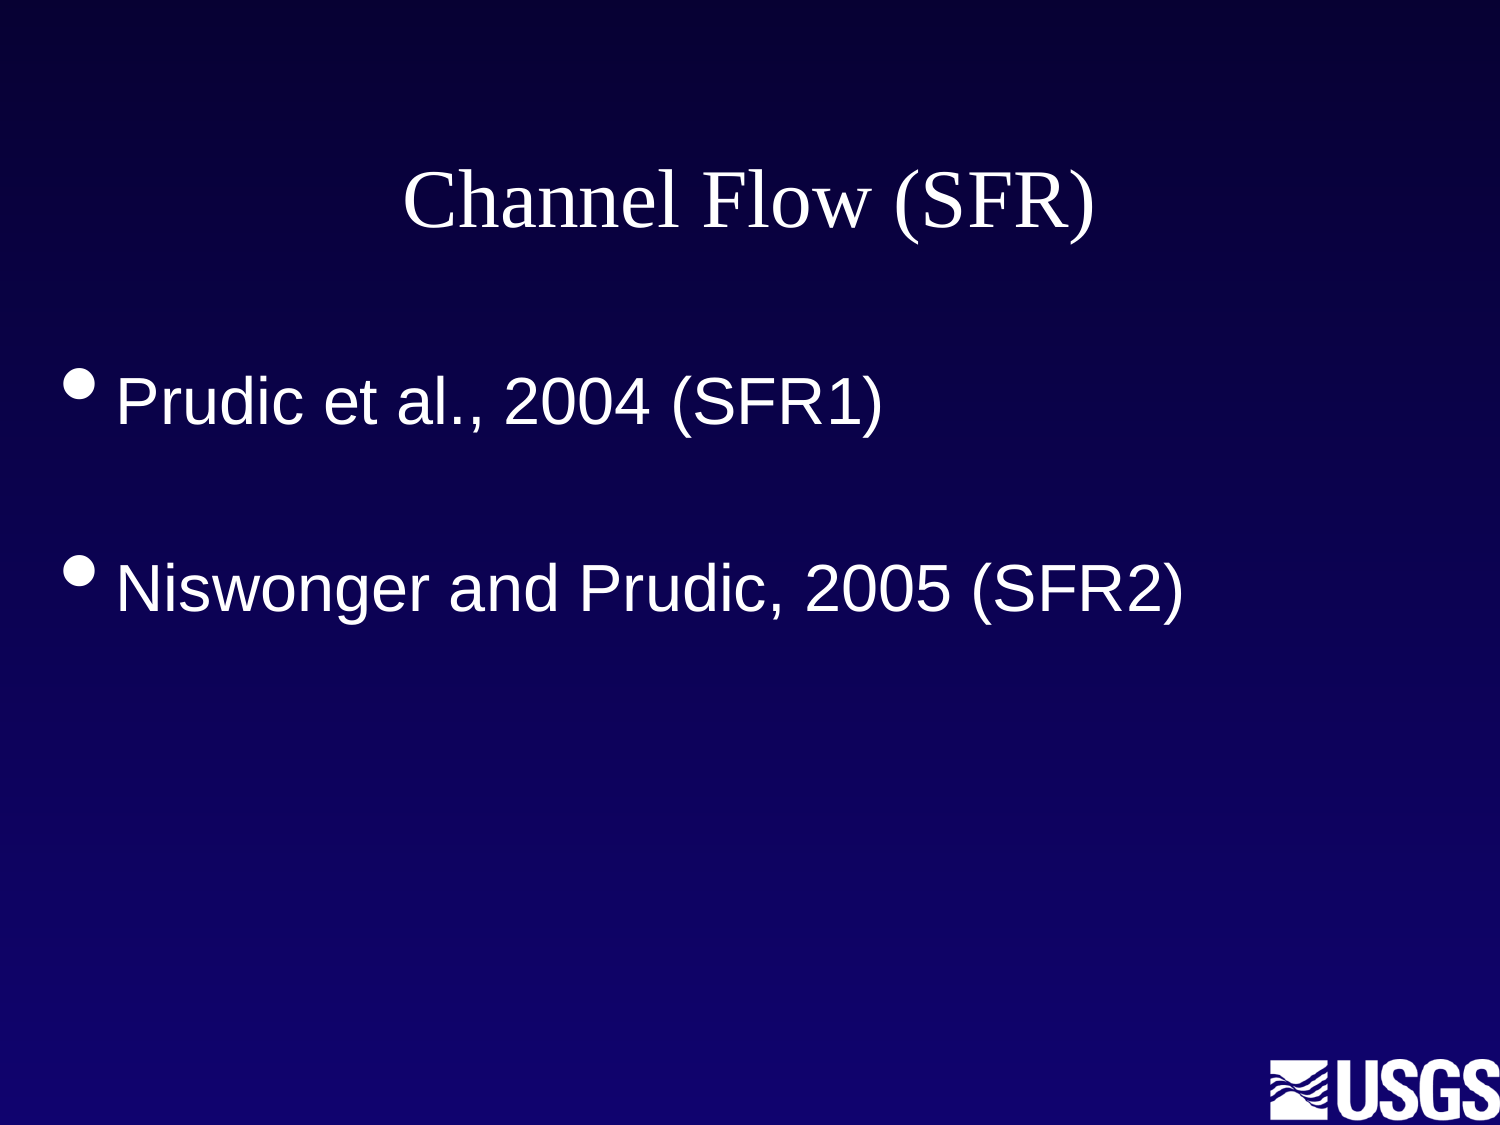

# Channel Flow (SFR)
Prudic et al., 2004 (SFR1)

Niswonger and Prudic, 2005 (SFR2)